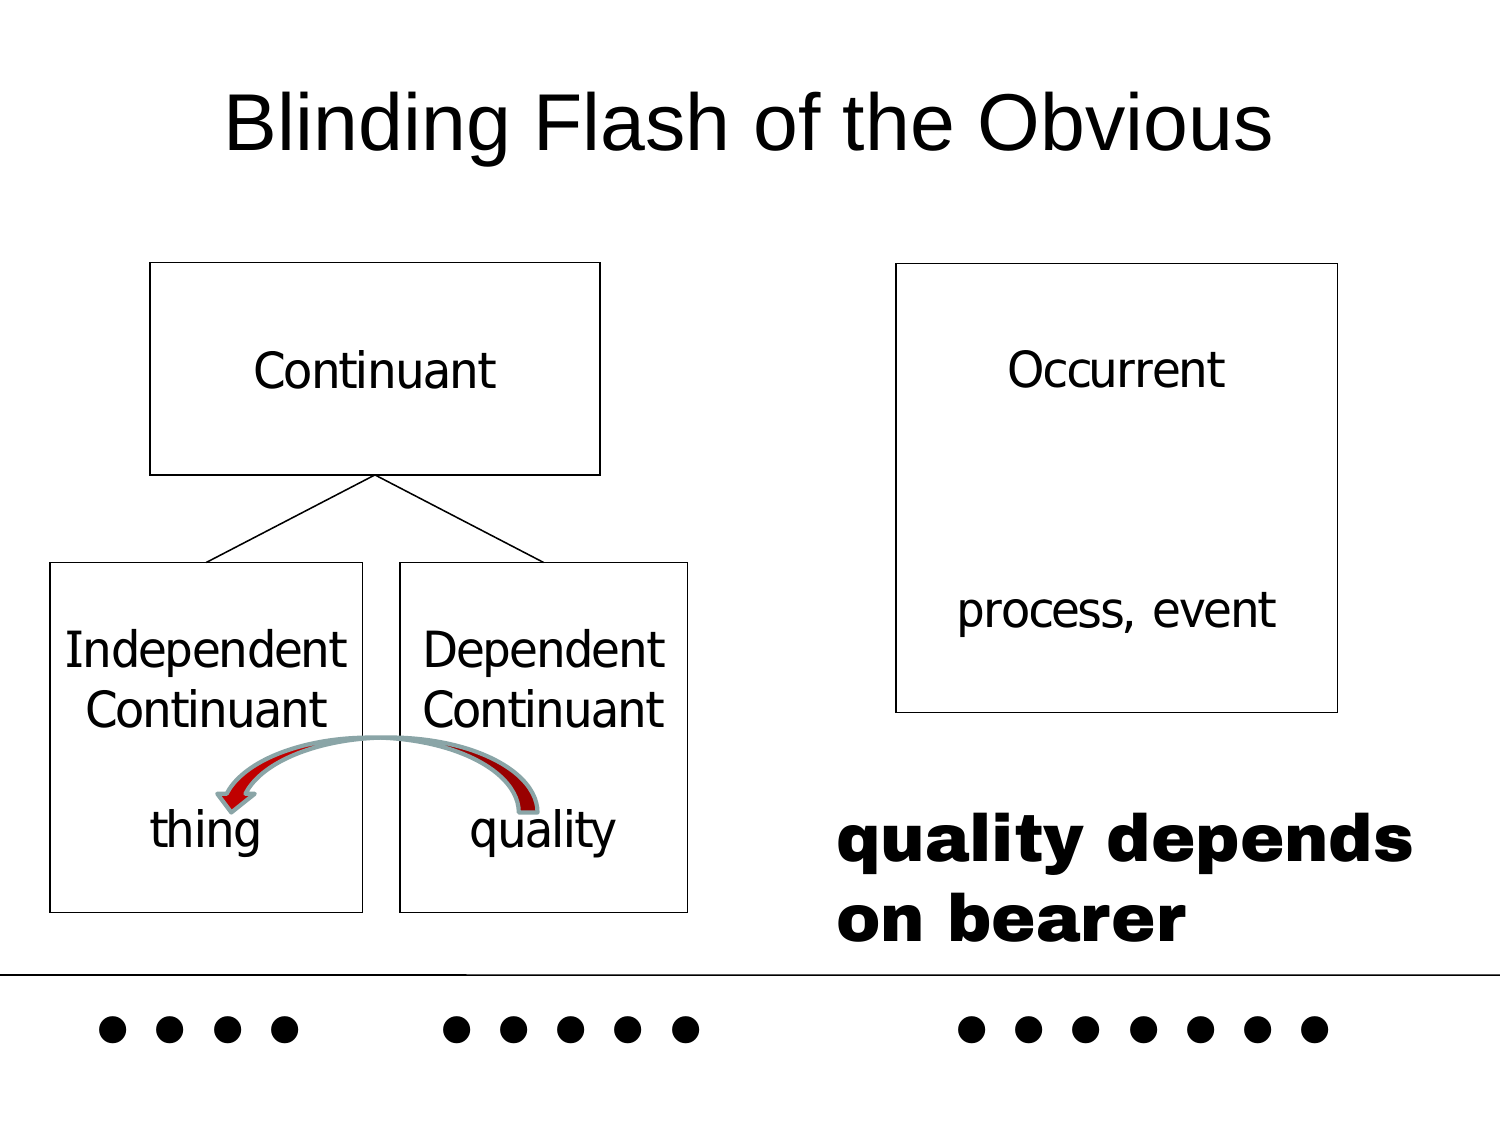

# Blinding Flash of the Obvious
Continuant
Occurrent

process, event
Independent
Continuant

thing
Dependent
Continuant

quality

quality depends
on bearer
 ....  .....    .......